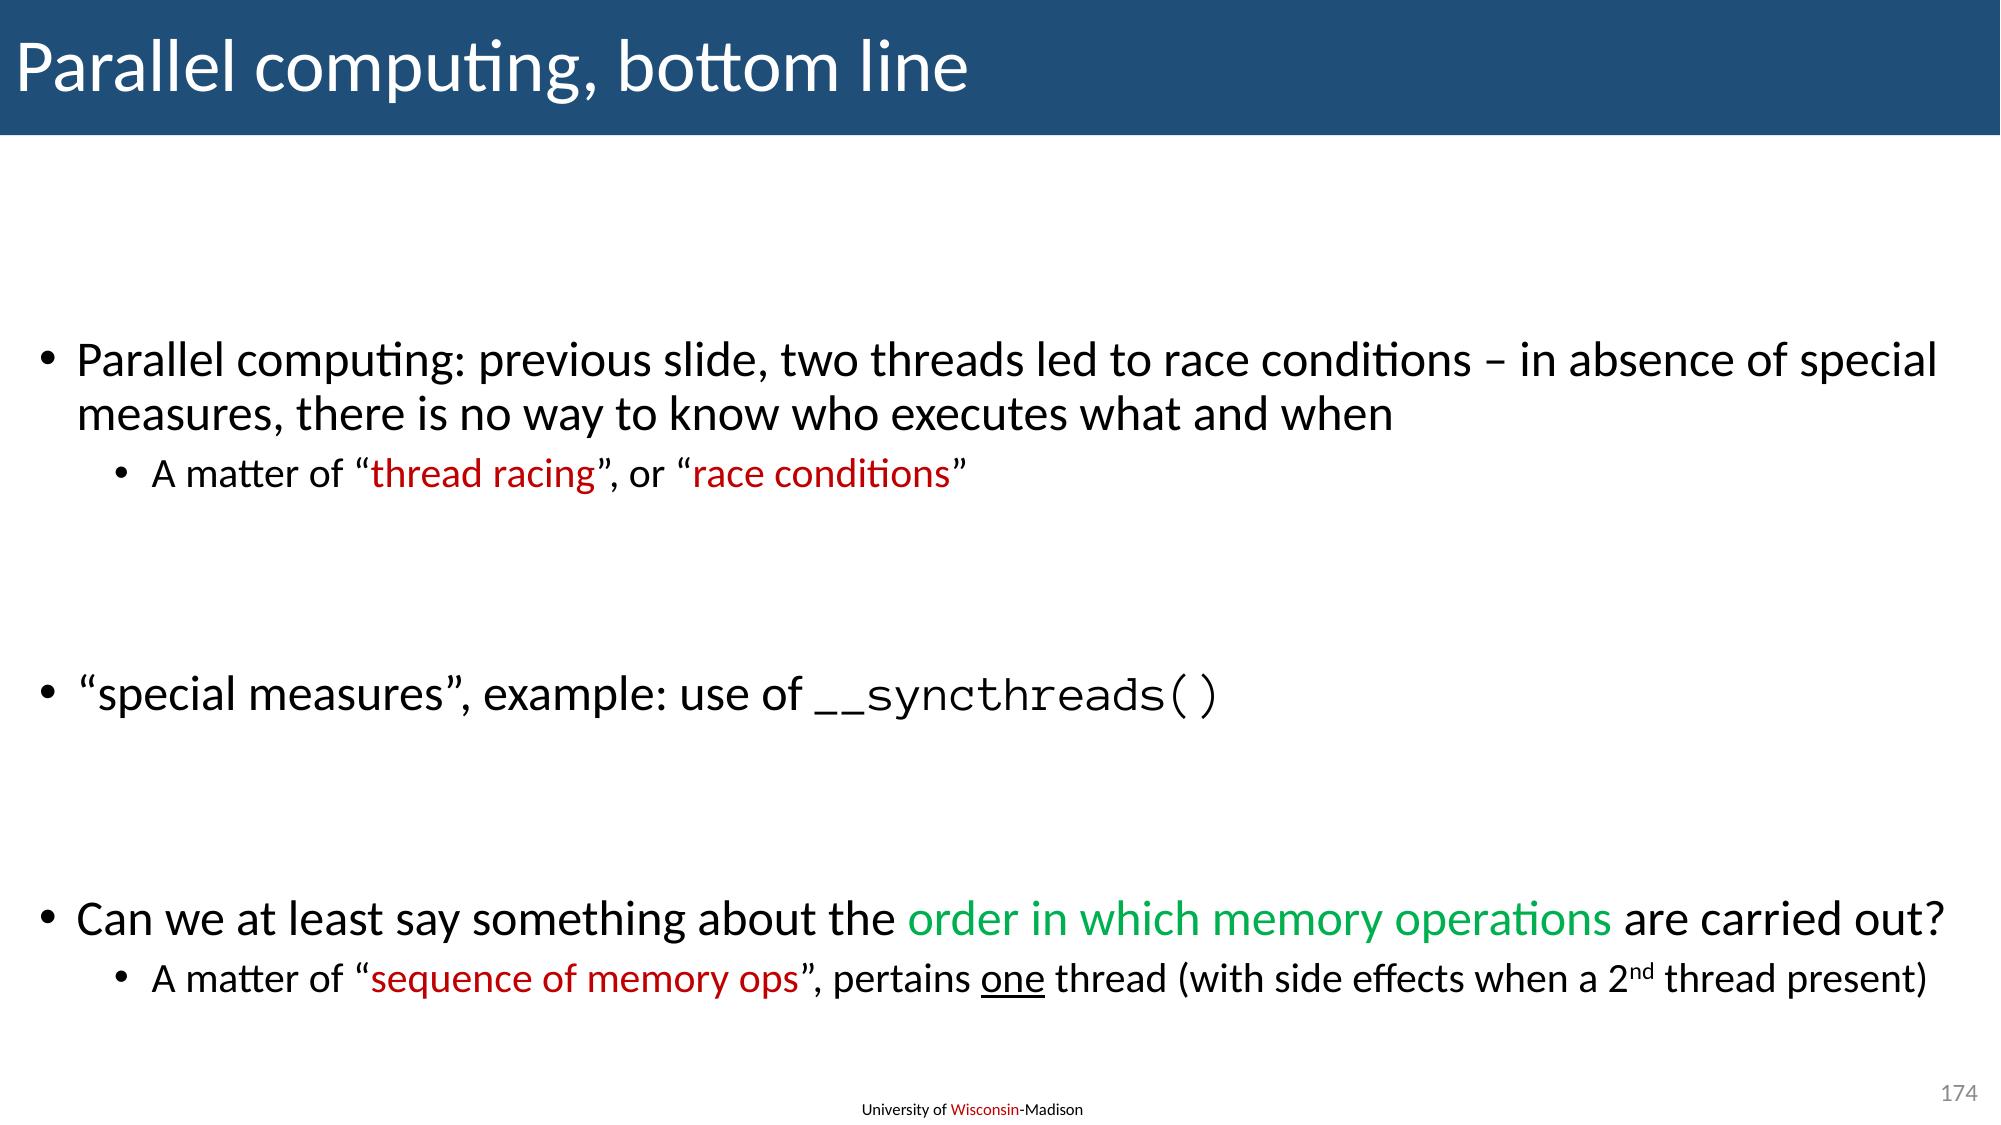

# Parallel computing, bottom line

Parallel computing: previous slide, two threads led to race conditions – in absence of special measures, there is no way to know who executes what and when
A matter of “thread racing”, or “race conditions”

“special measures”, example: use of __syncthreads()

Can we at least say something about the order in which memory operations are carried out?
A matter of “sequence of memory ops”, pertains one thread (with side effects when a 2nd thread present)
174